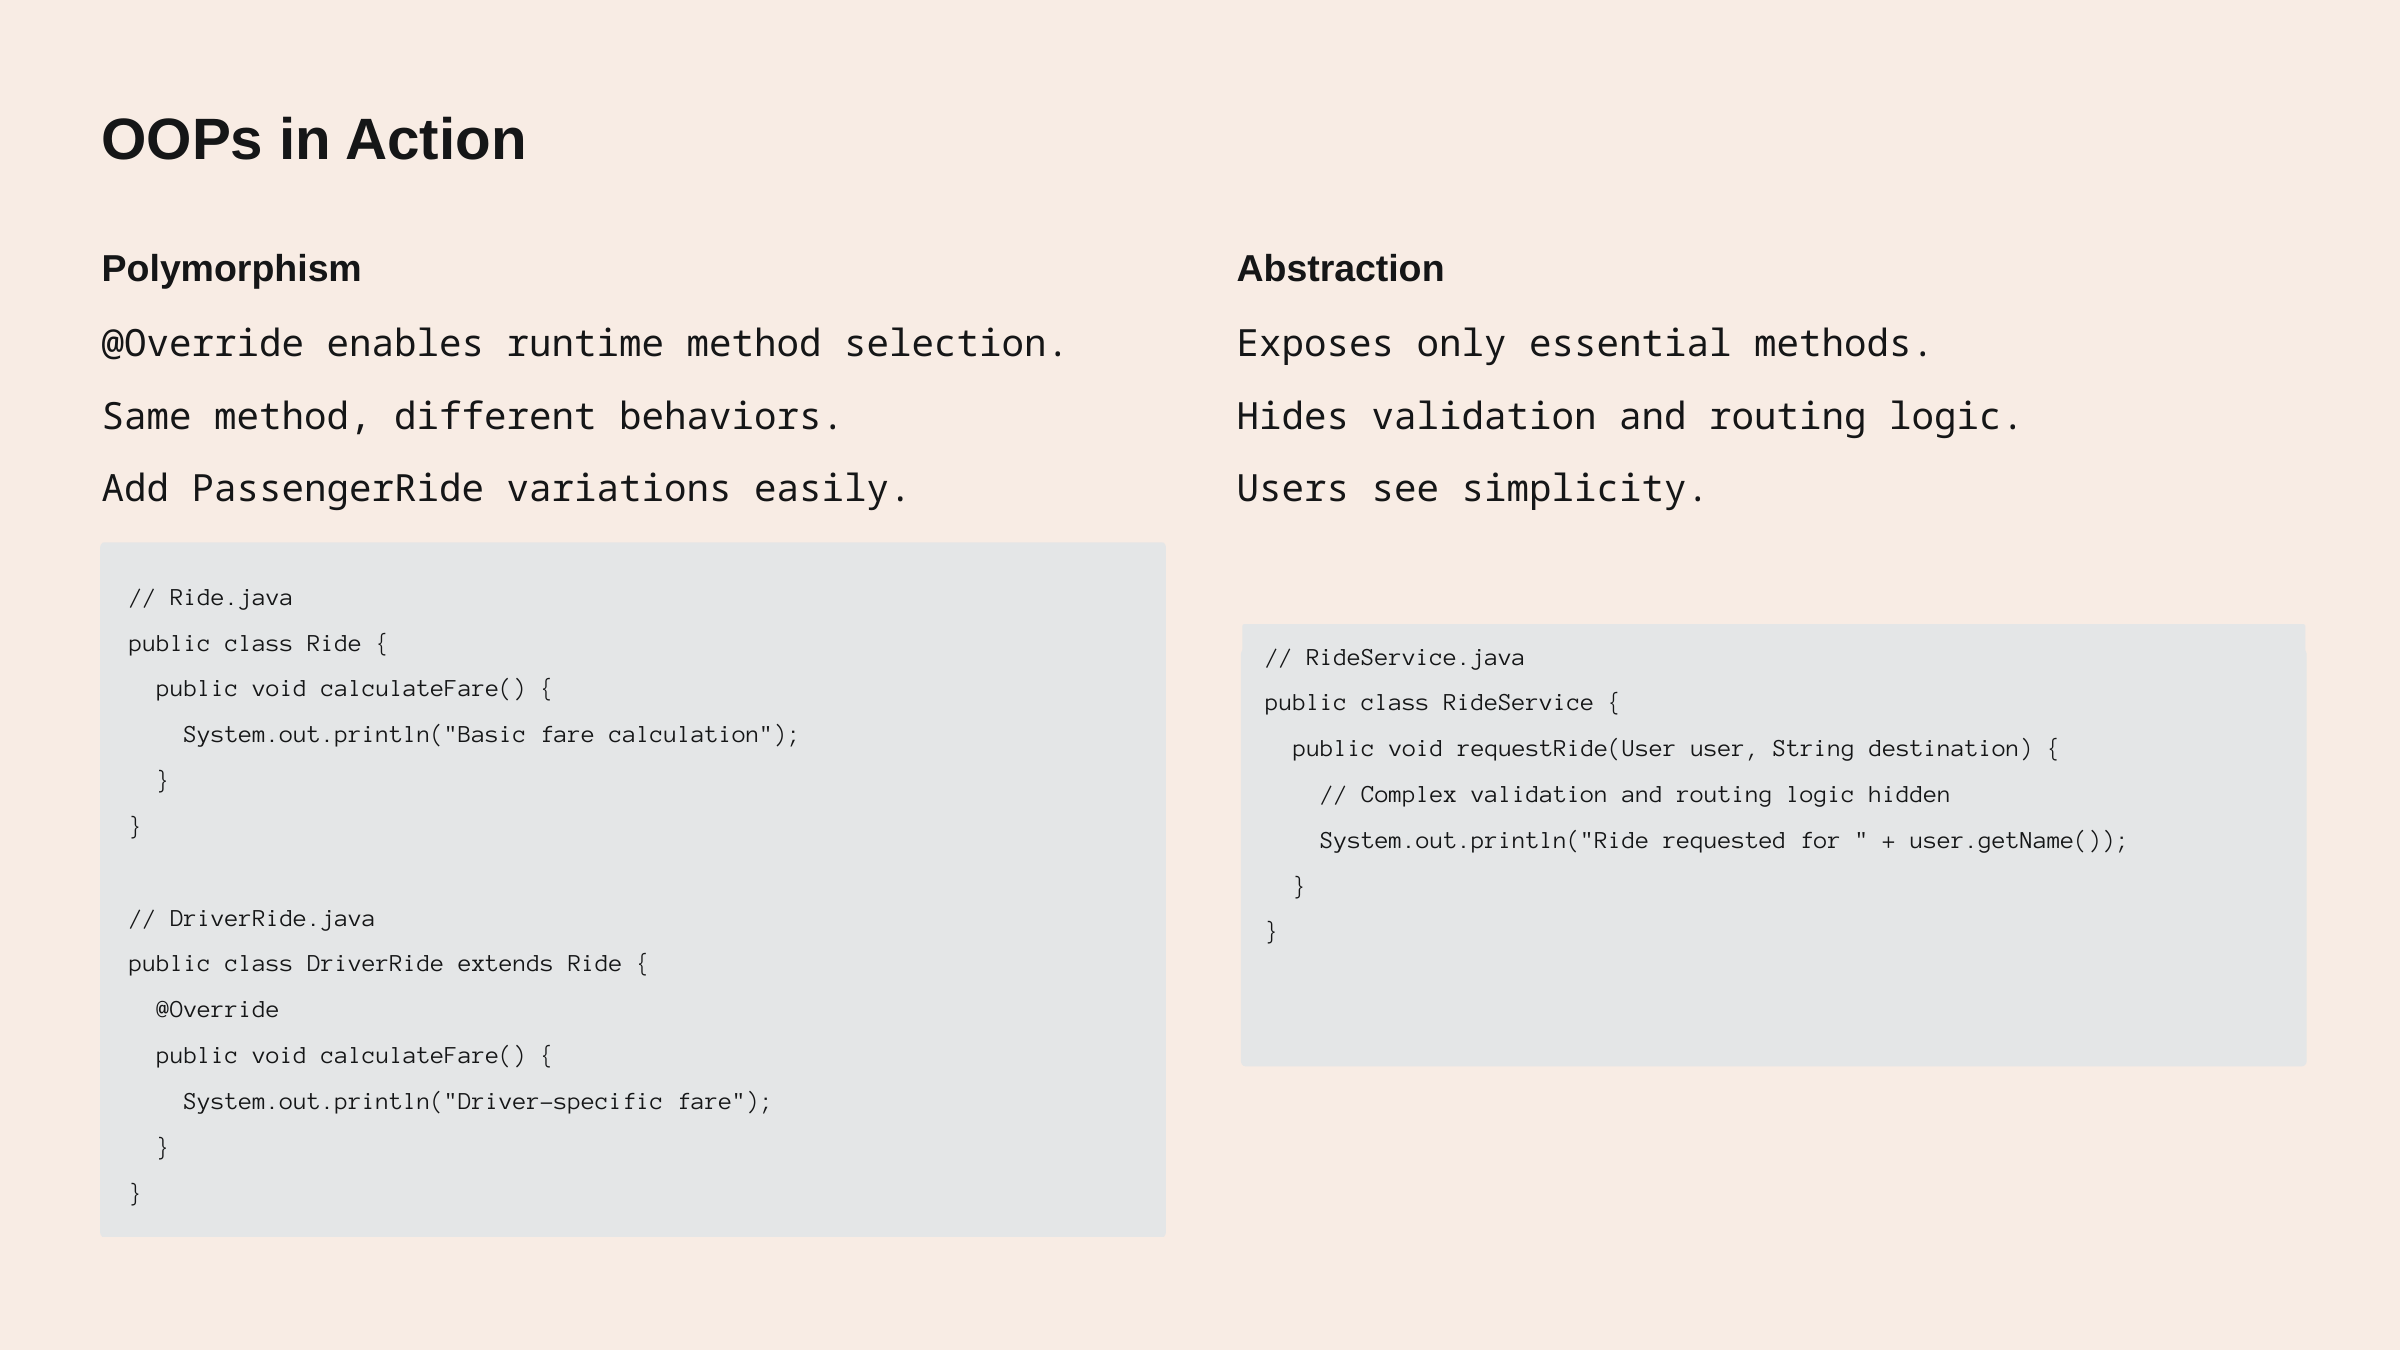

OOPs in Action
Polymorphism
Abstraction
@Override enables runtime method selection.
Exposes only essential methods.
Same method, different behaviors.
Hides validation and routing logic.
Add PassengerRide variations easily.
Users see simplicity.

// Ride.java
public class Ride {
  public void calculateFare() {
    System.out.println("Basic fare calculation");
  }
}

// DriverRide.java
public class DriverRide extends Ride {
  @Override
  public void calculateFare() {
    System.out.println("Driver-specific fare");
  }
}

// RideService.java
public class RideService {
  public void requestRide(User user, String destination) {
    // Complex validation and routing logic hidden
    System.out.println("Ride requested for " + user.getName());
  }
}